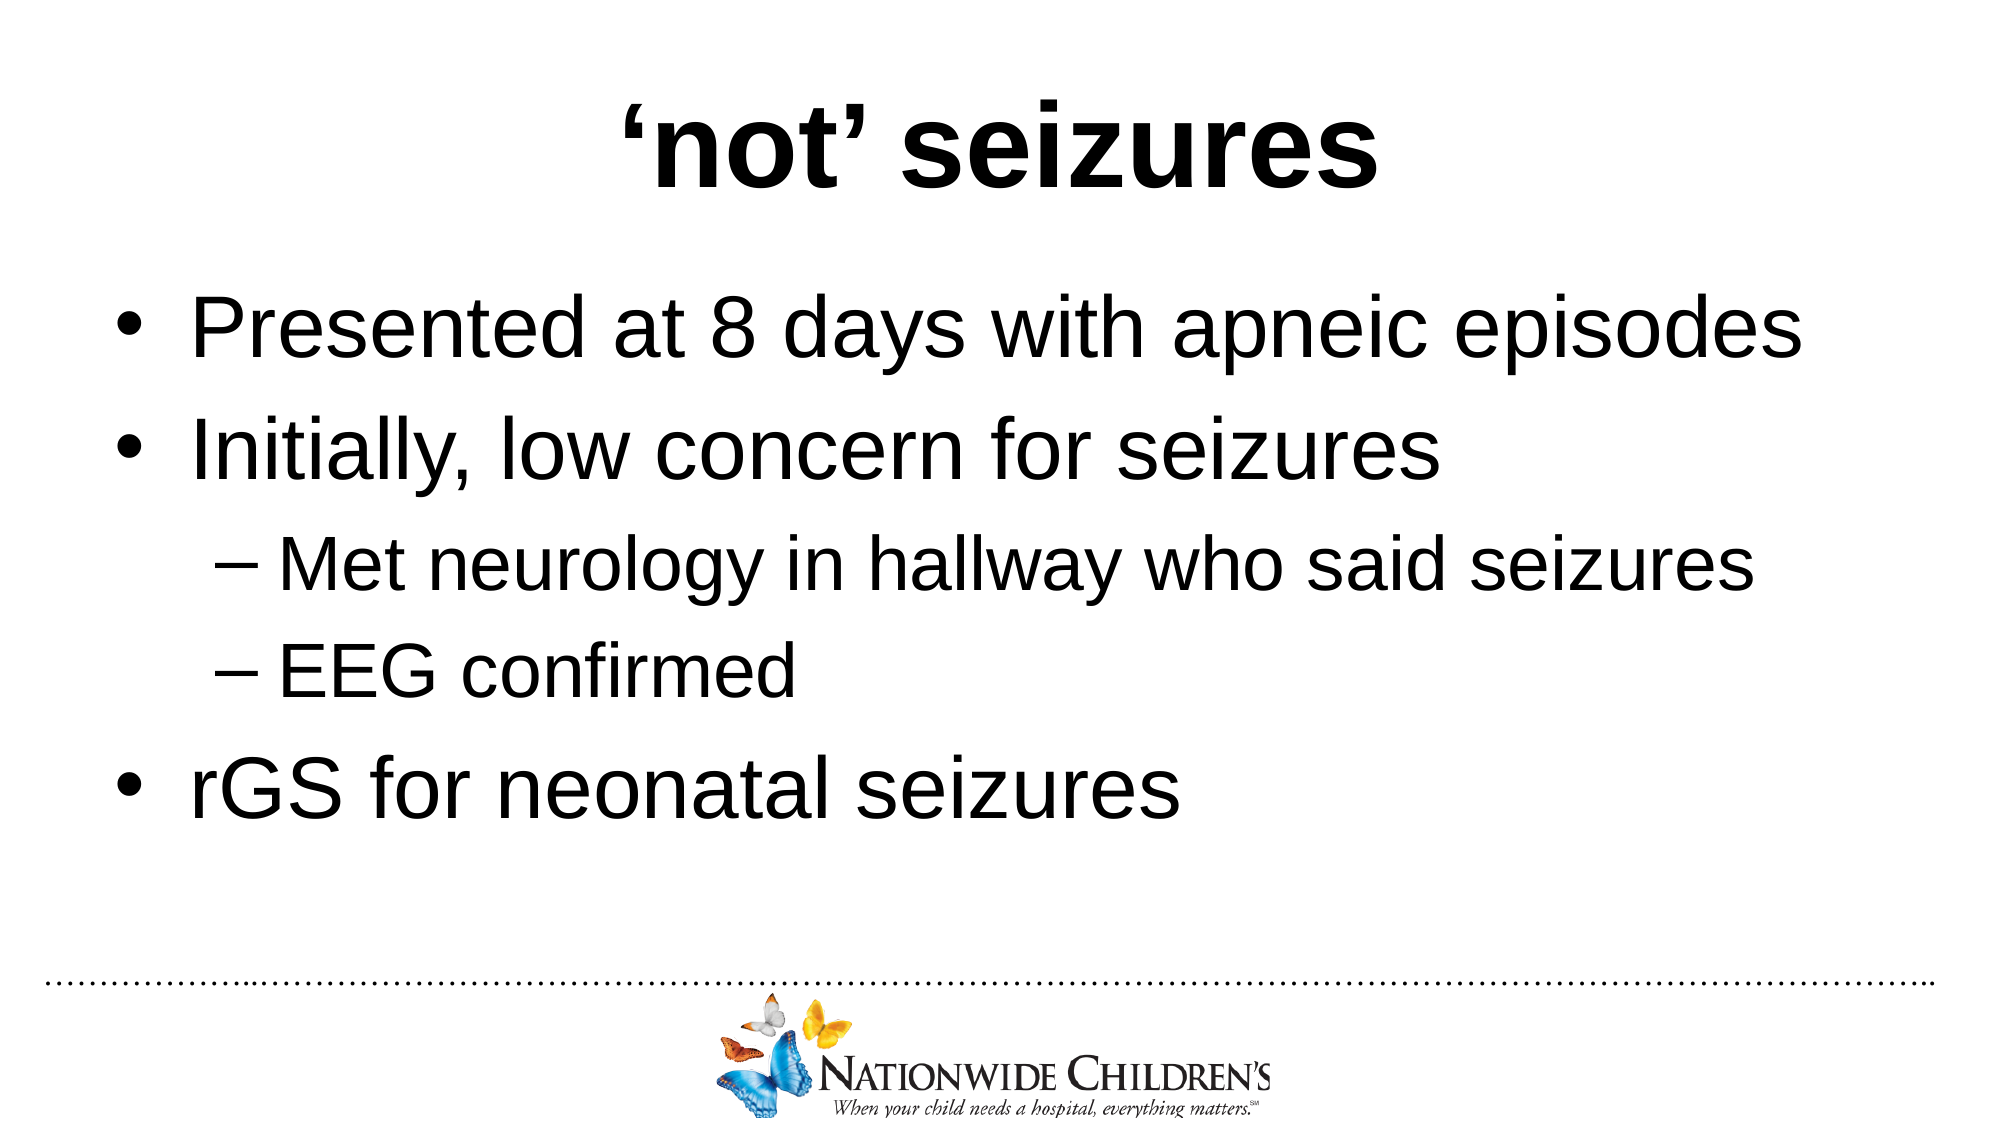

# ‘not’ seizures
Presented at 8 days with apneic episodes
Initially, low concern for seizures
Met neurology in hallway who said seizures
EEG confirmed
rGS for neonatal seizures